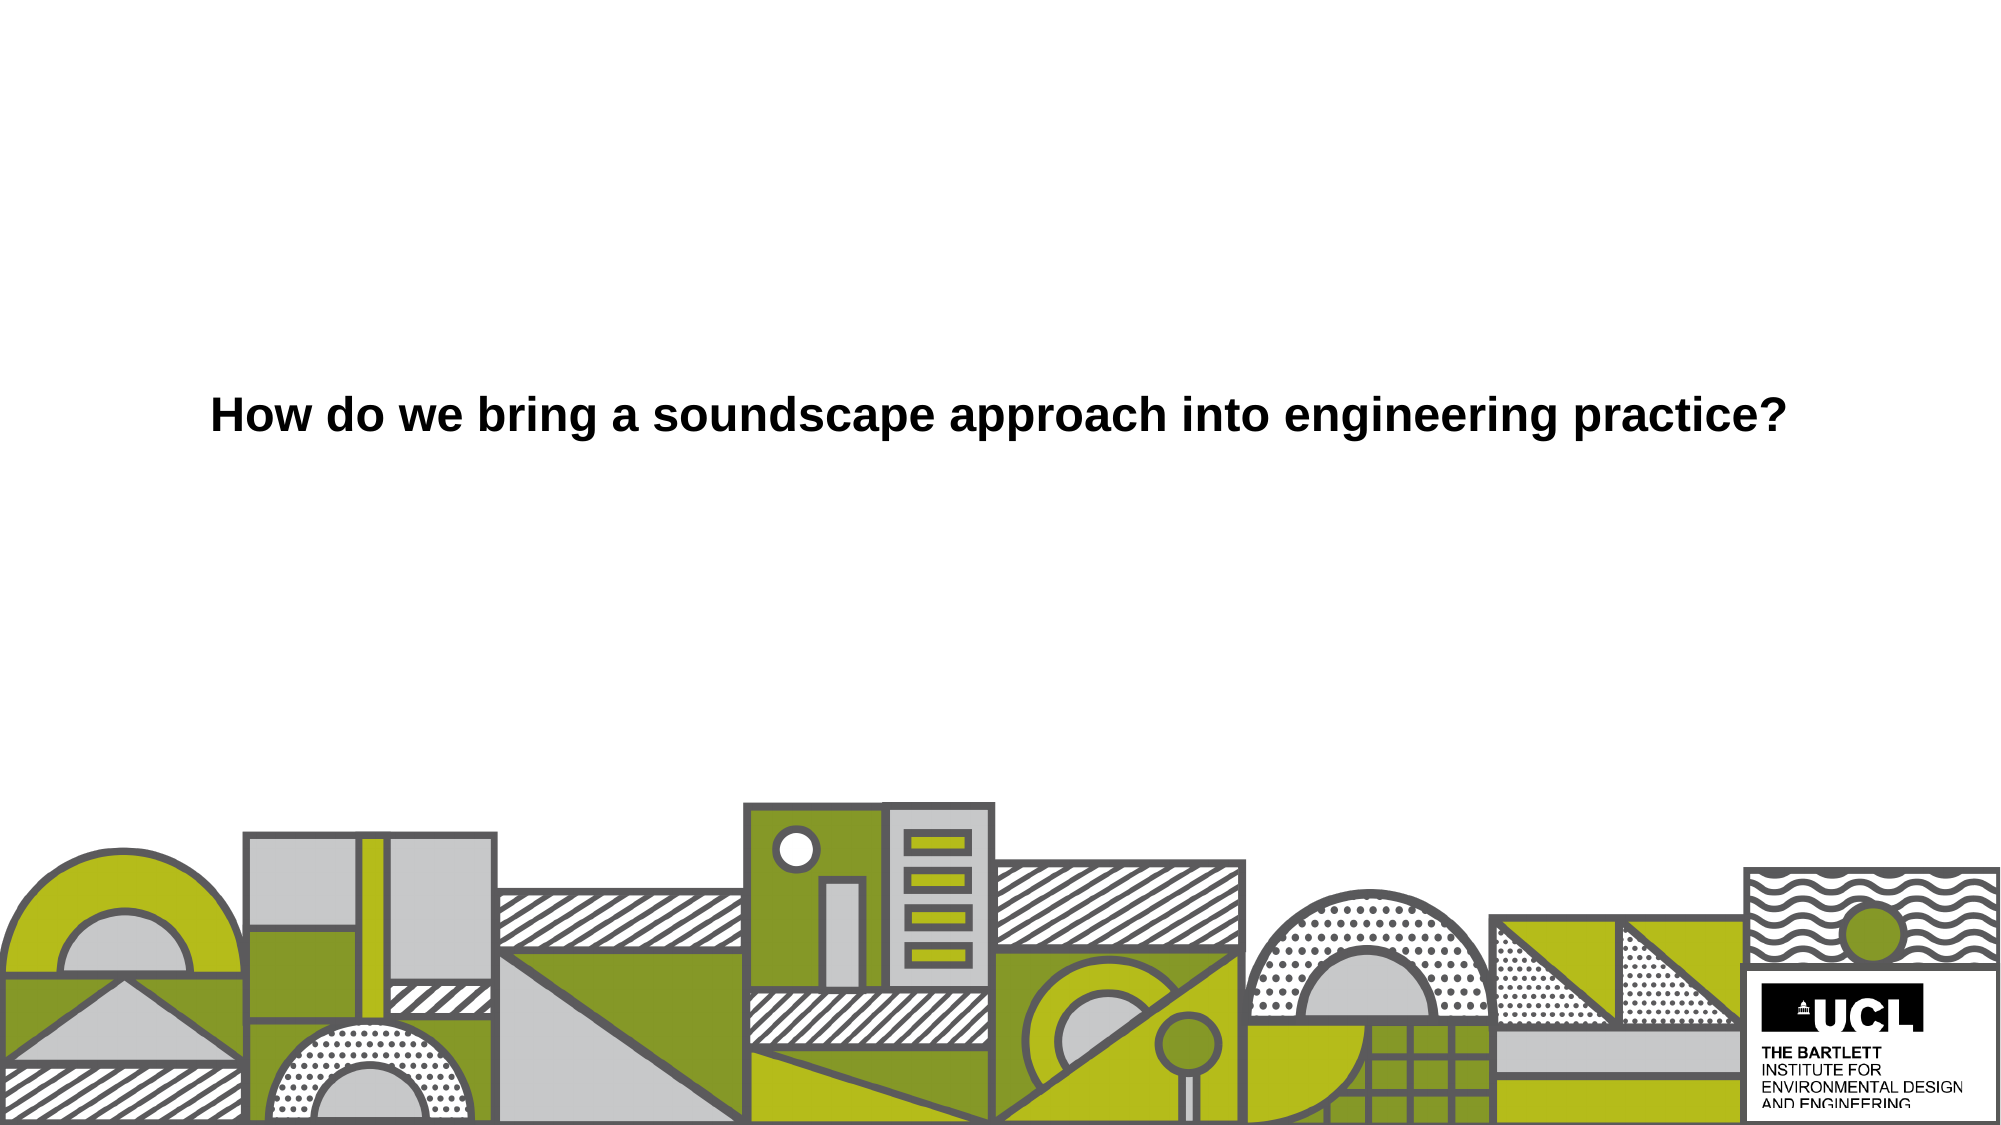

# How do we bring a soundscape approach into engineering practice?